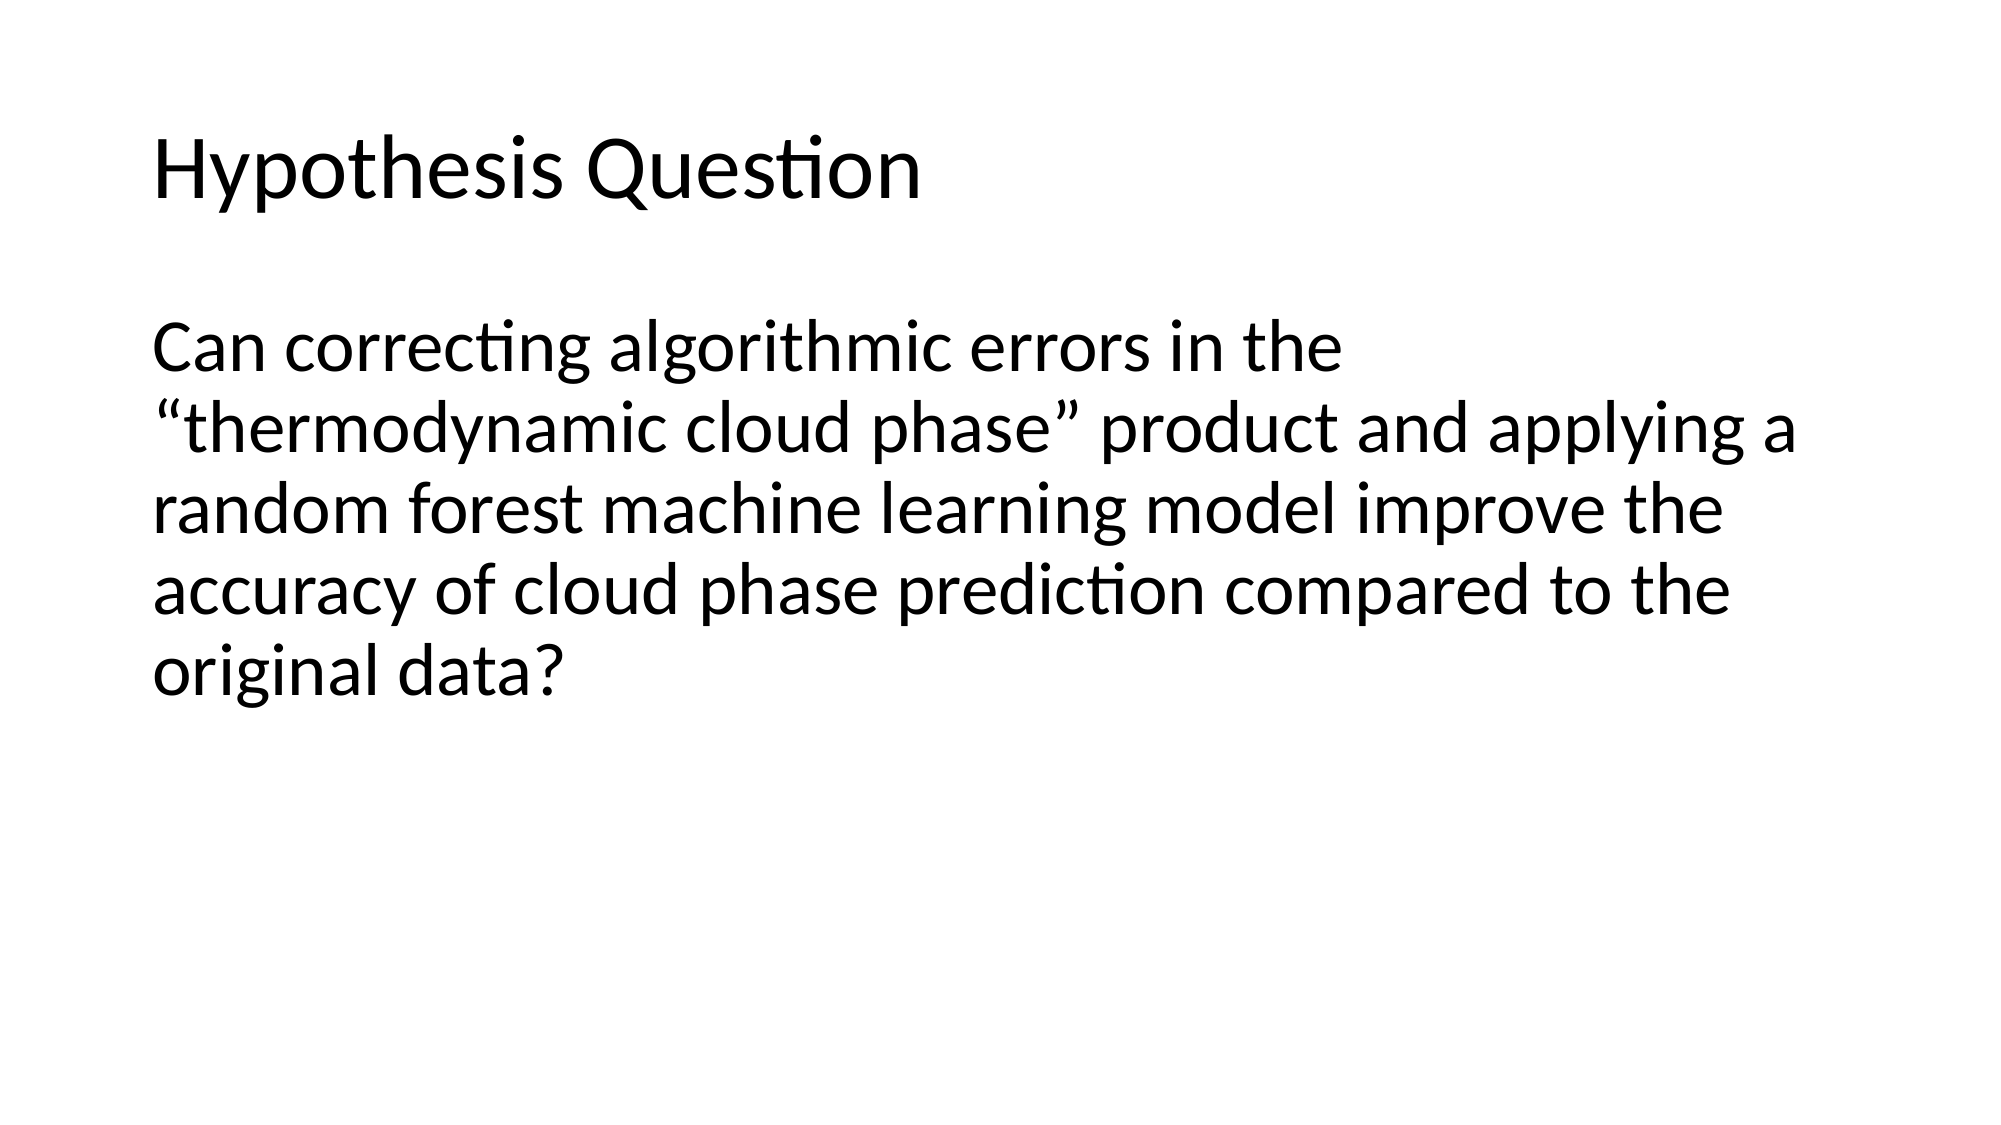

# Hypothesis Question
Can correcting algorithmic errors in the “thermodynamic cloud phase” product and applying a random forest machine learning model improve the accuracy of cloud phase prediction compared to the original data?